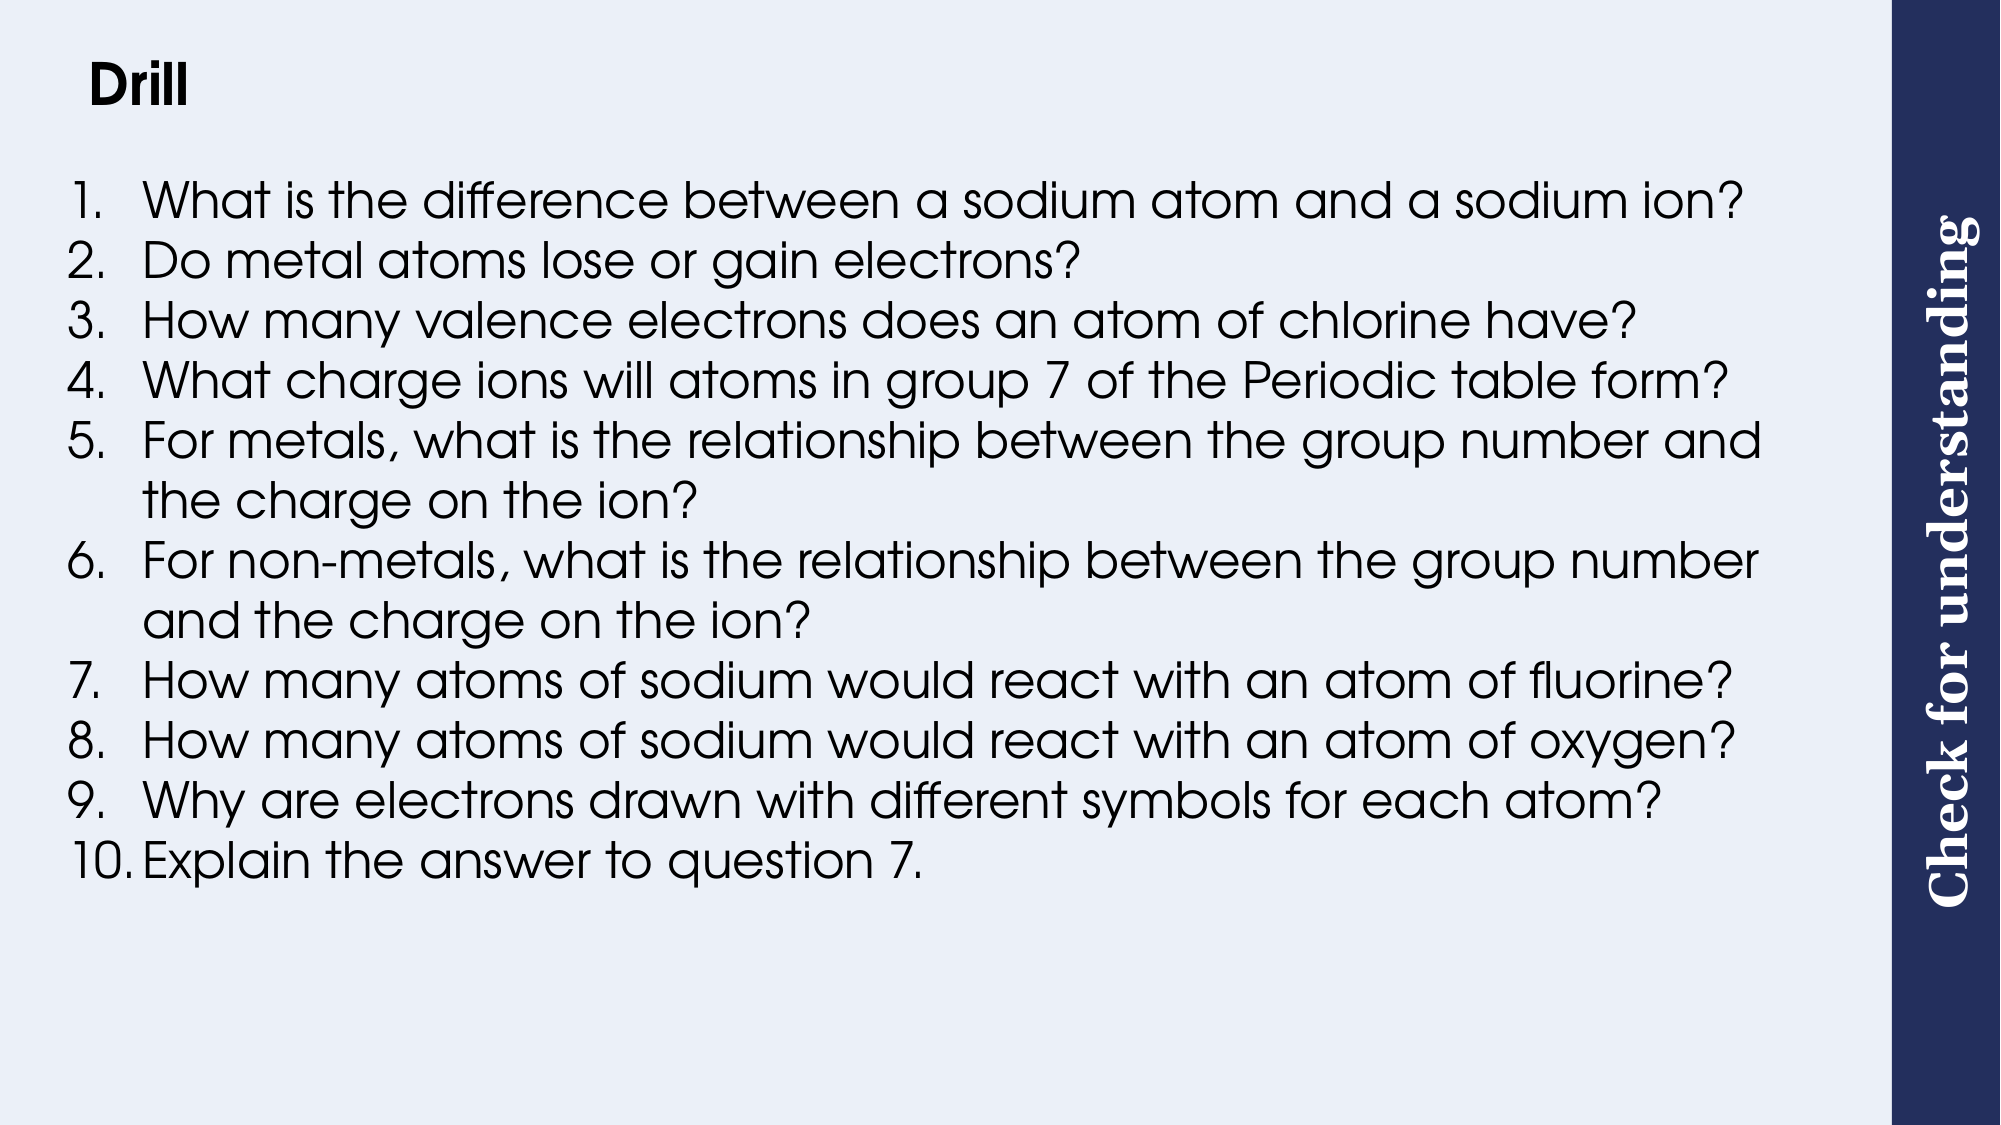

# Drill
What is the difference between a sodium atom and a sodium ion?
Do metal atoms lose or gain electrons?
How many valence electrons does an atom of chlorine have?
What charge ions will atoms in group 7 of the Periodic table form?
For metals, what is the relationship between the group number and the charge on the ion?
For non-metals, what is the relationship between the group number and the charge on the ion?
How many atoms of sodium would react with an atom of fluorine?
How many atoms of sodium would react with an atom of oxygen?
Why are electrons drawn with different symbols for each atom?
Explain the answer to question 7.